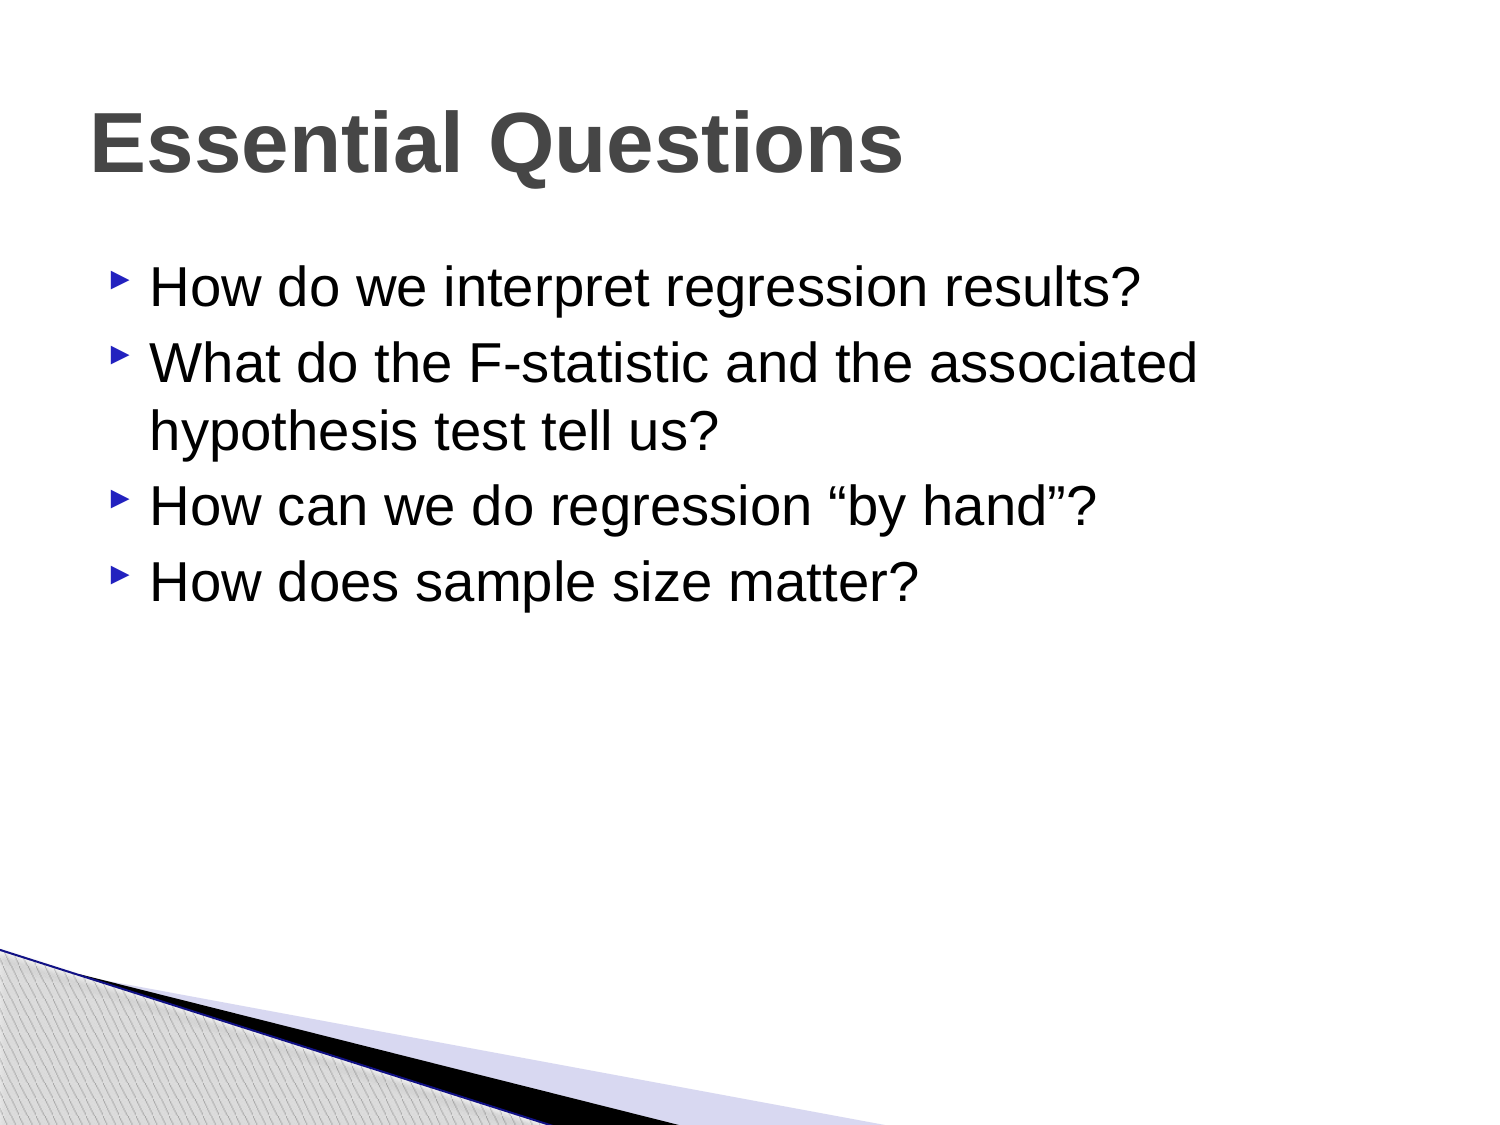

# Essential Questions
How do we interpret regression results?
What do the F-statistic and the associated hypothesis test tell us?
How can we do regression “by hand”?
How does sample size matter?